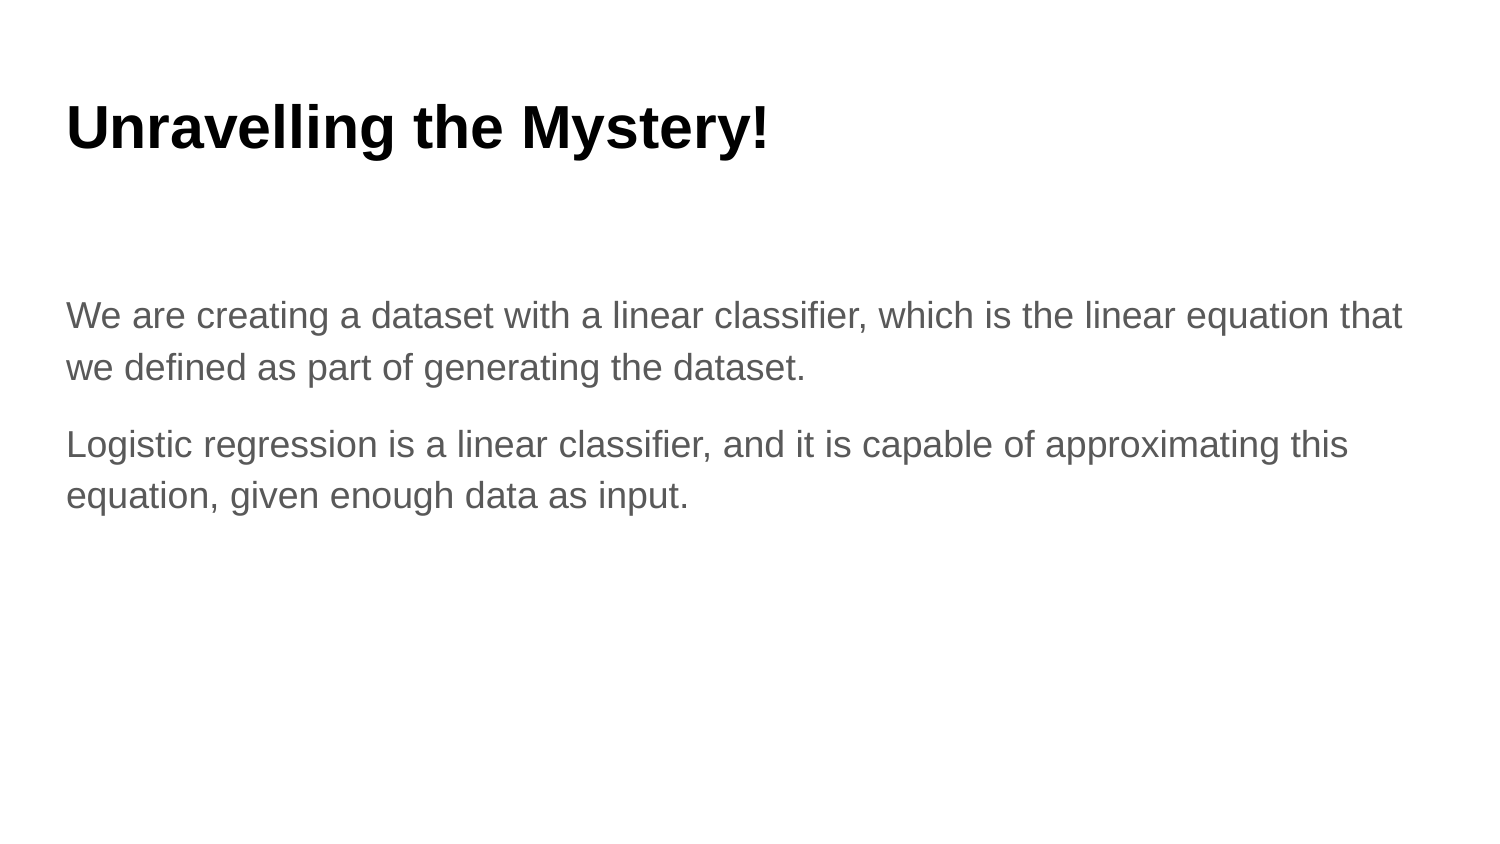

# Unravelling the Mystery!
We are creating a dataset with a linear classifier, which is the linear equation that we defined as part of generating the dataset.
Logistic regression is a linear classifier, and it is capable of approximating this equation, given enough data as input.